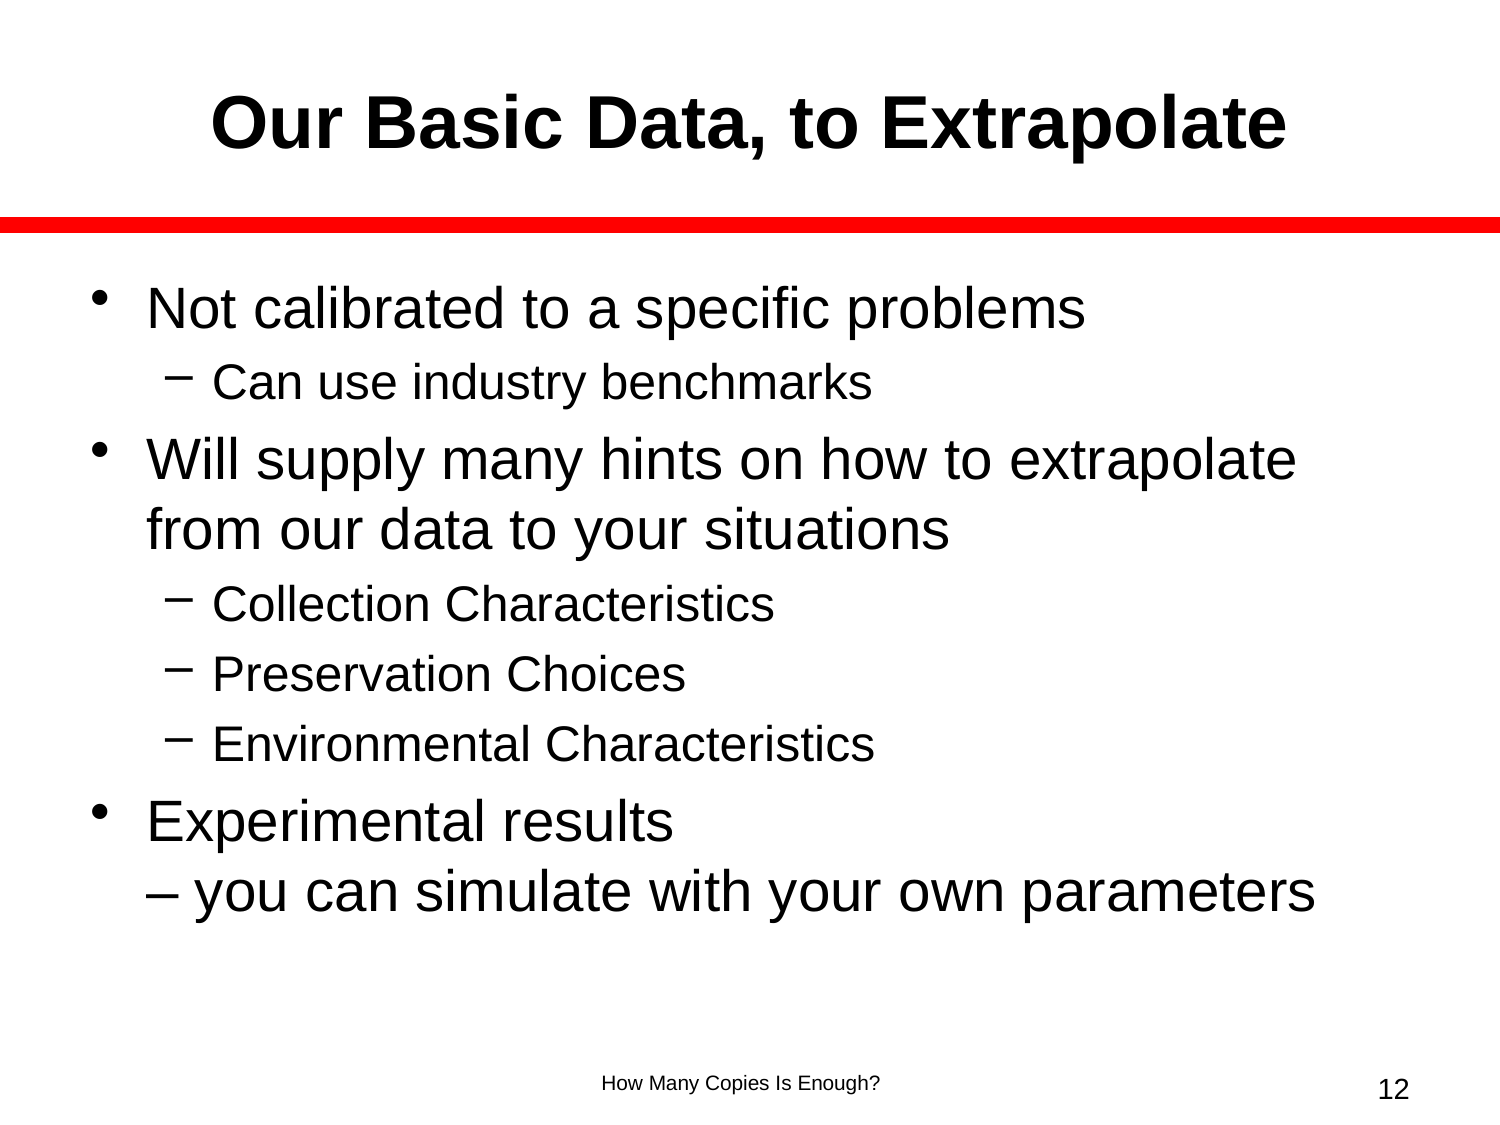

# Our Basic Data, to Extrapolate
Not calibrated to a specific problems
Can use industry benchmarks
Will supply many hints on how to extrapolate from our data to your situations
Collection Characteristics
Preservation Choices
Environmental Characteristics
Experimental results
– you can simulate with your own parameters
How Many Copies Is Enough?
12